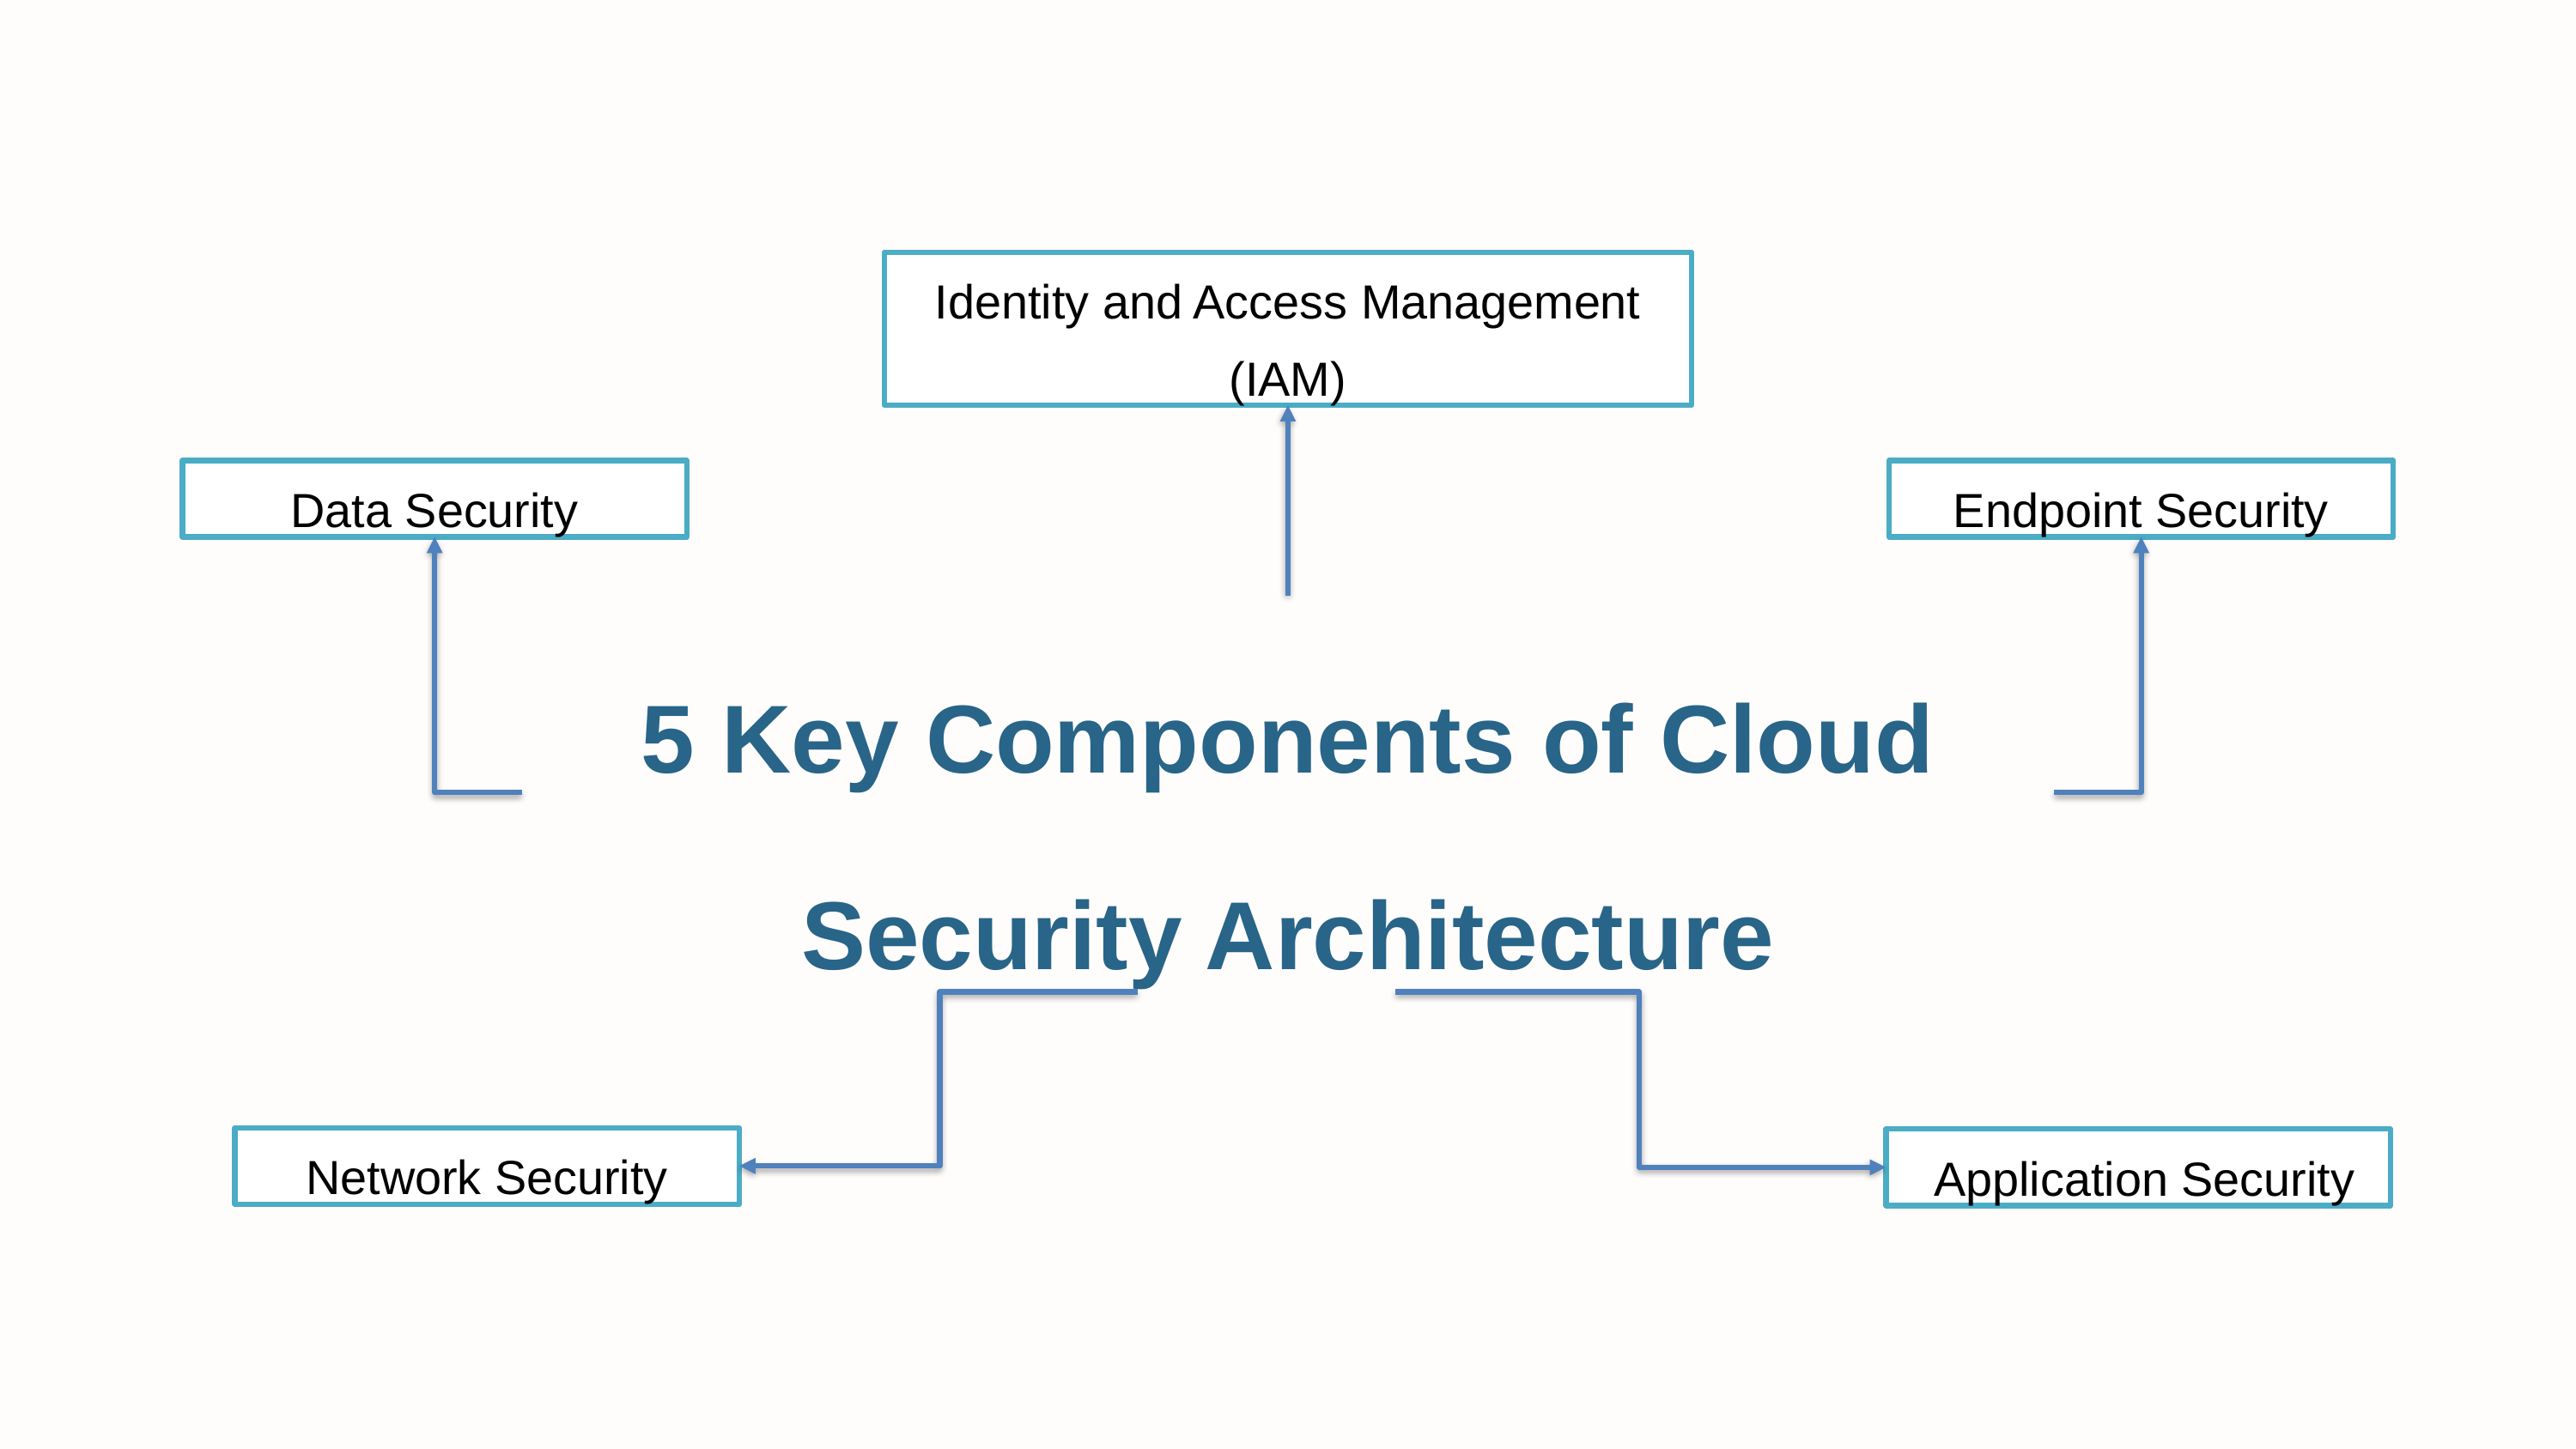

Identity and Access Management (IAM)
Endpoint Security
Data Security
5 Key Components of Cloud Security Architecture
Network Security
 Application Security